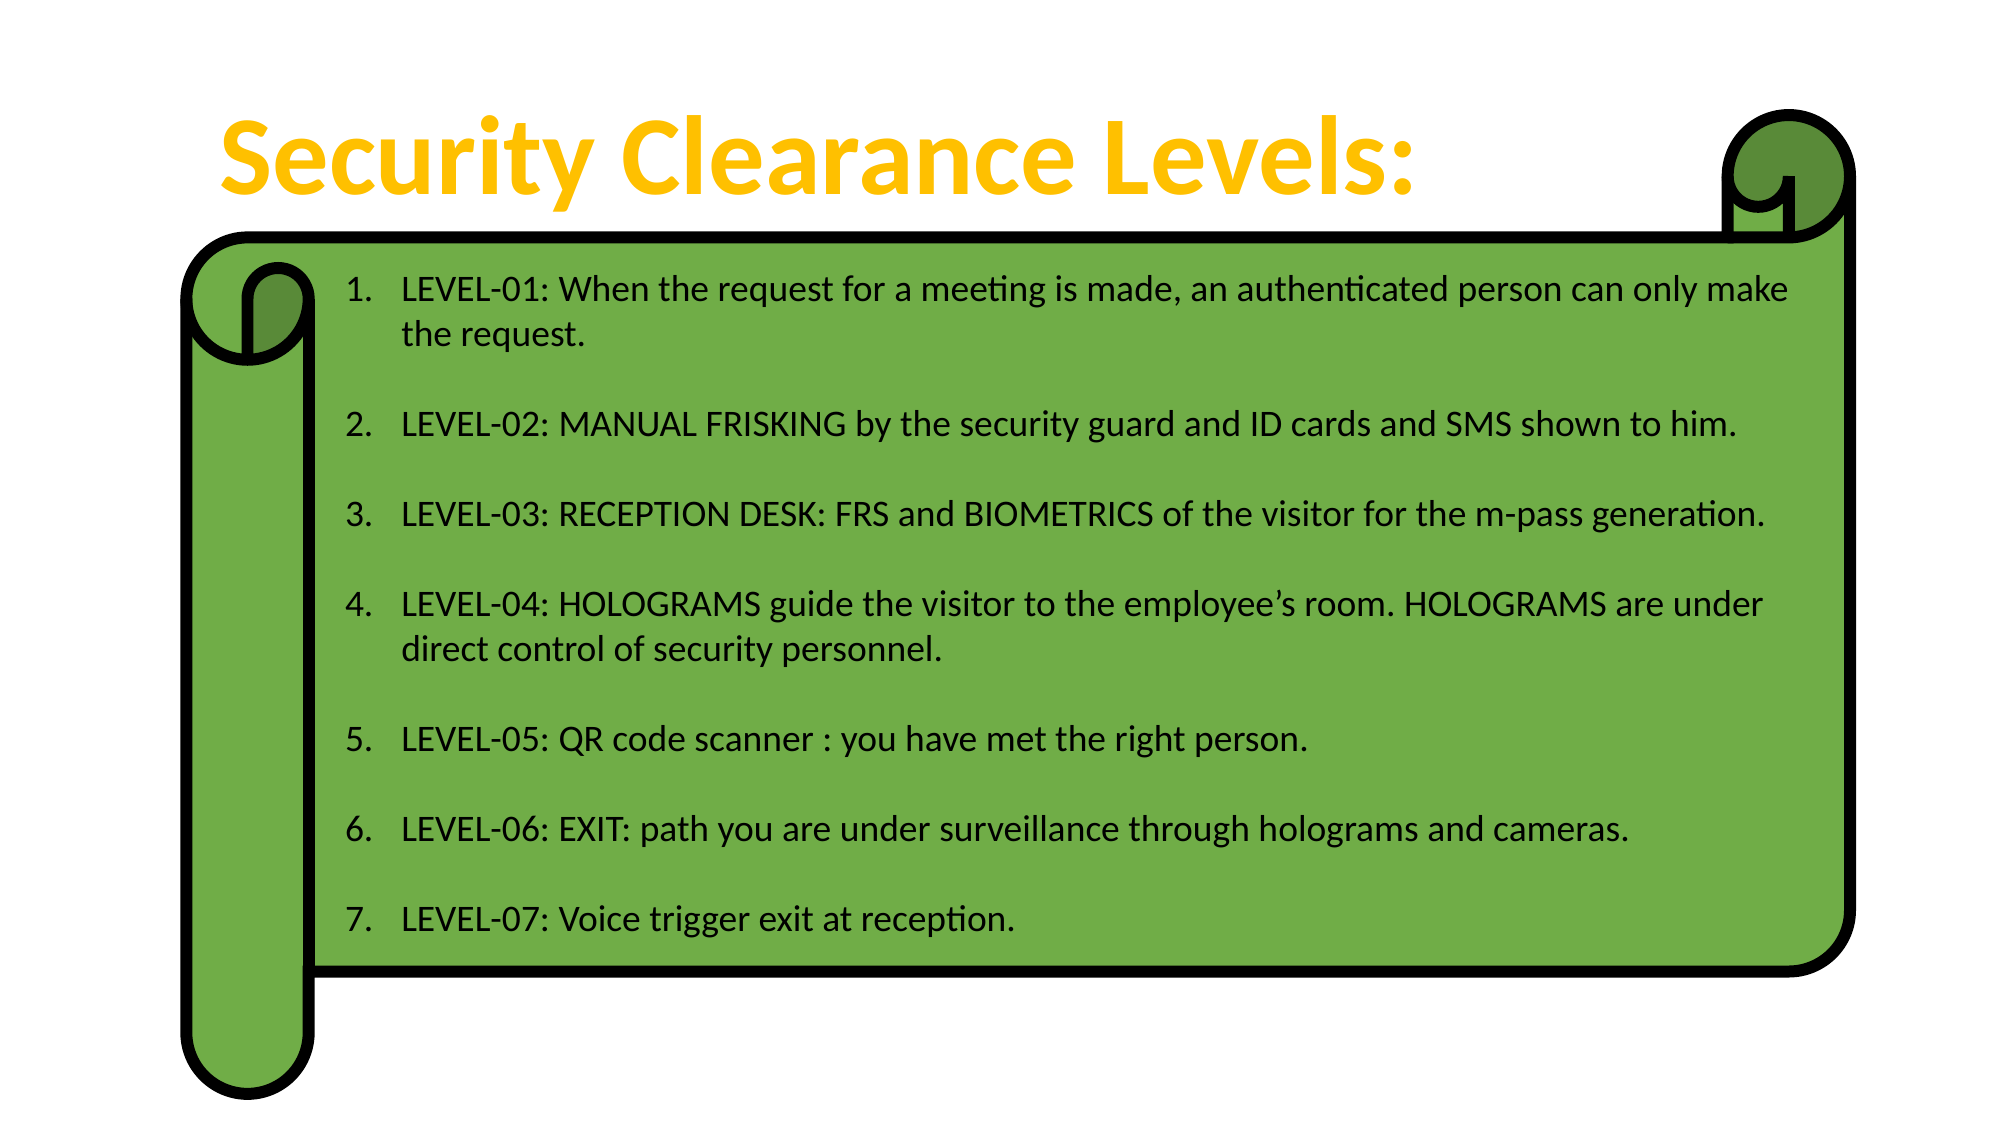

Security Clearance Levels:

LEVEL-01: When the request for a meeting is made, an authenticated person can only make the request.

LEVEL-02: MANUAL FRISKING by the security guard and ID cards and SMS shown to him.

LEVEL-03: RECEPTION DESK: FRS and BIOMETRICS of the visitor for the m-pass generation.

LEVEL-04: HOLOGRAMS guide the visitor to the employee’s room. HOLOGRAMS are under direct control of security personnel.

LEVEL-05: QR code scanner : you have met the right person.

LEVEL-06: EXIT: path you are under surveillance through holograms and cameras.

LEVEL-07: Voice trigger exit at reception.